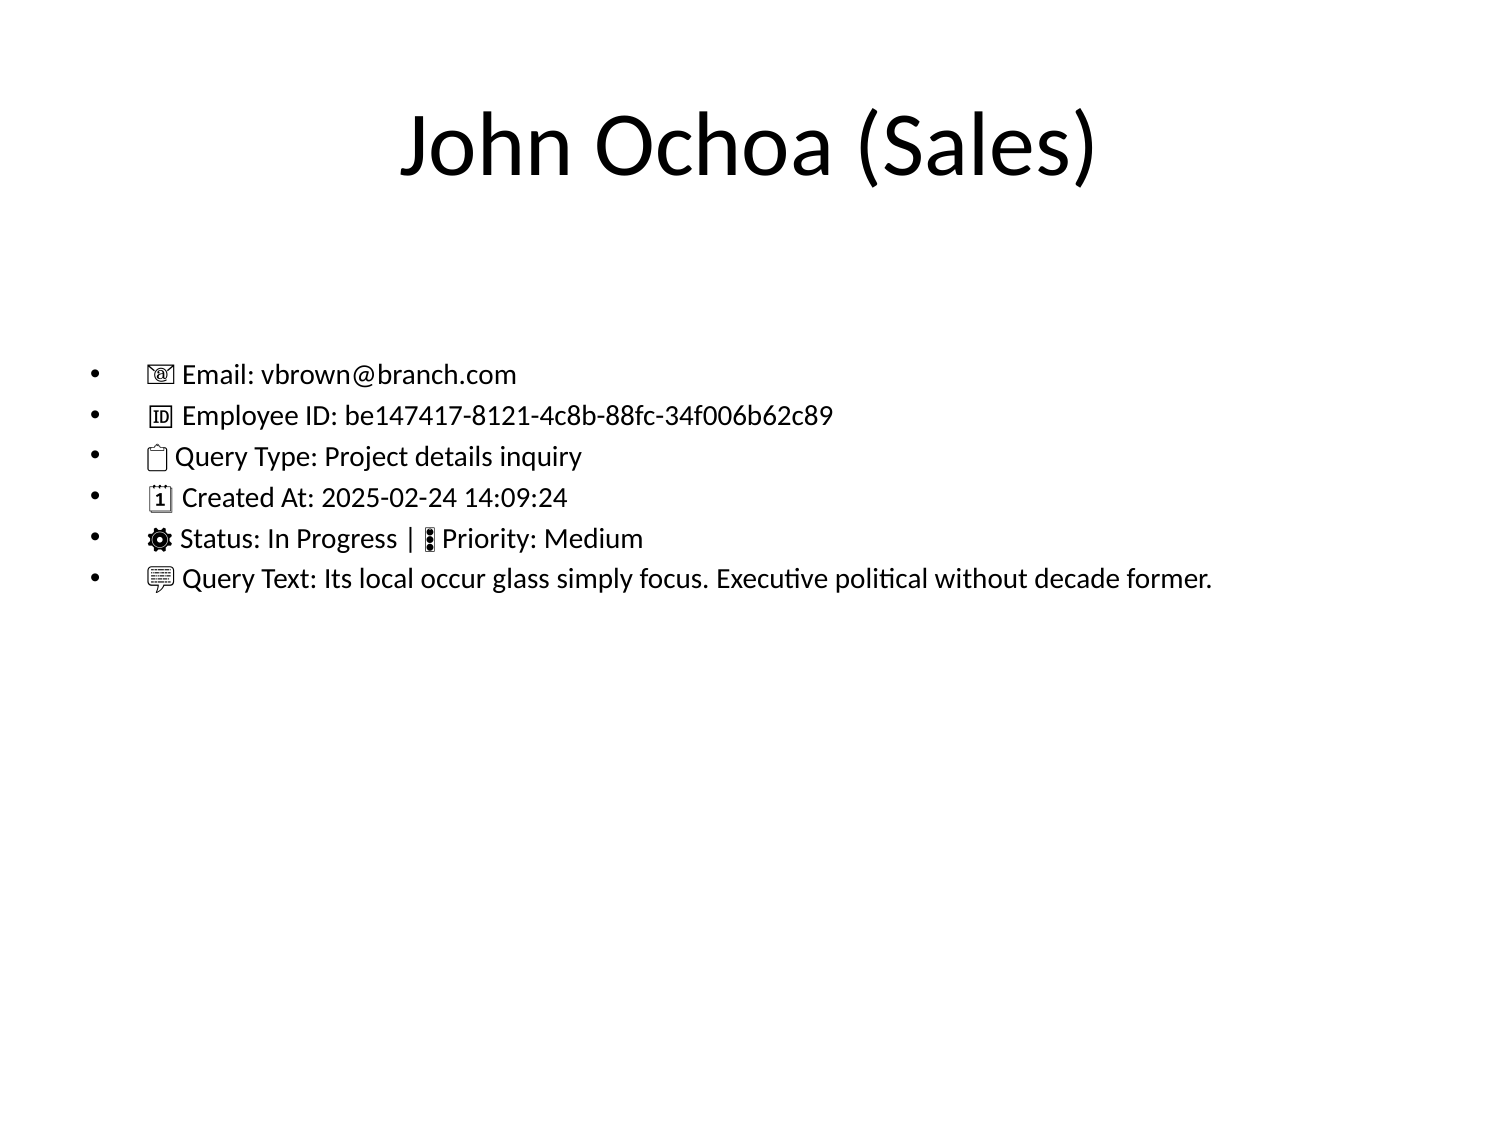

# John Ochoa (Sales)

📧 Email: vbrown@branch.com
🆔 Employee ID: be147417-8121-4c8b-88fc-34f006b62c89
📋 Query Type: Project details inquiry
🗓 Created At: 2025-02-24 14:09:24
⚙ Status: In Progress | 🚦 Priority: Medium
💬 Query Text: Its local occur glass simply focus. Executive political without decade former.